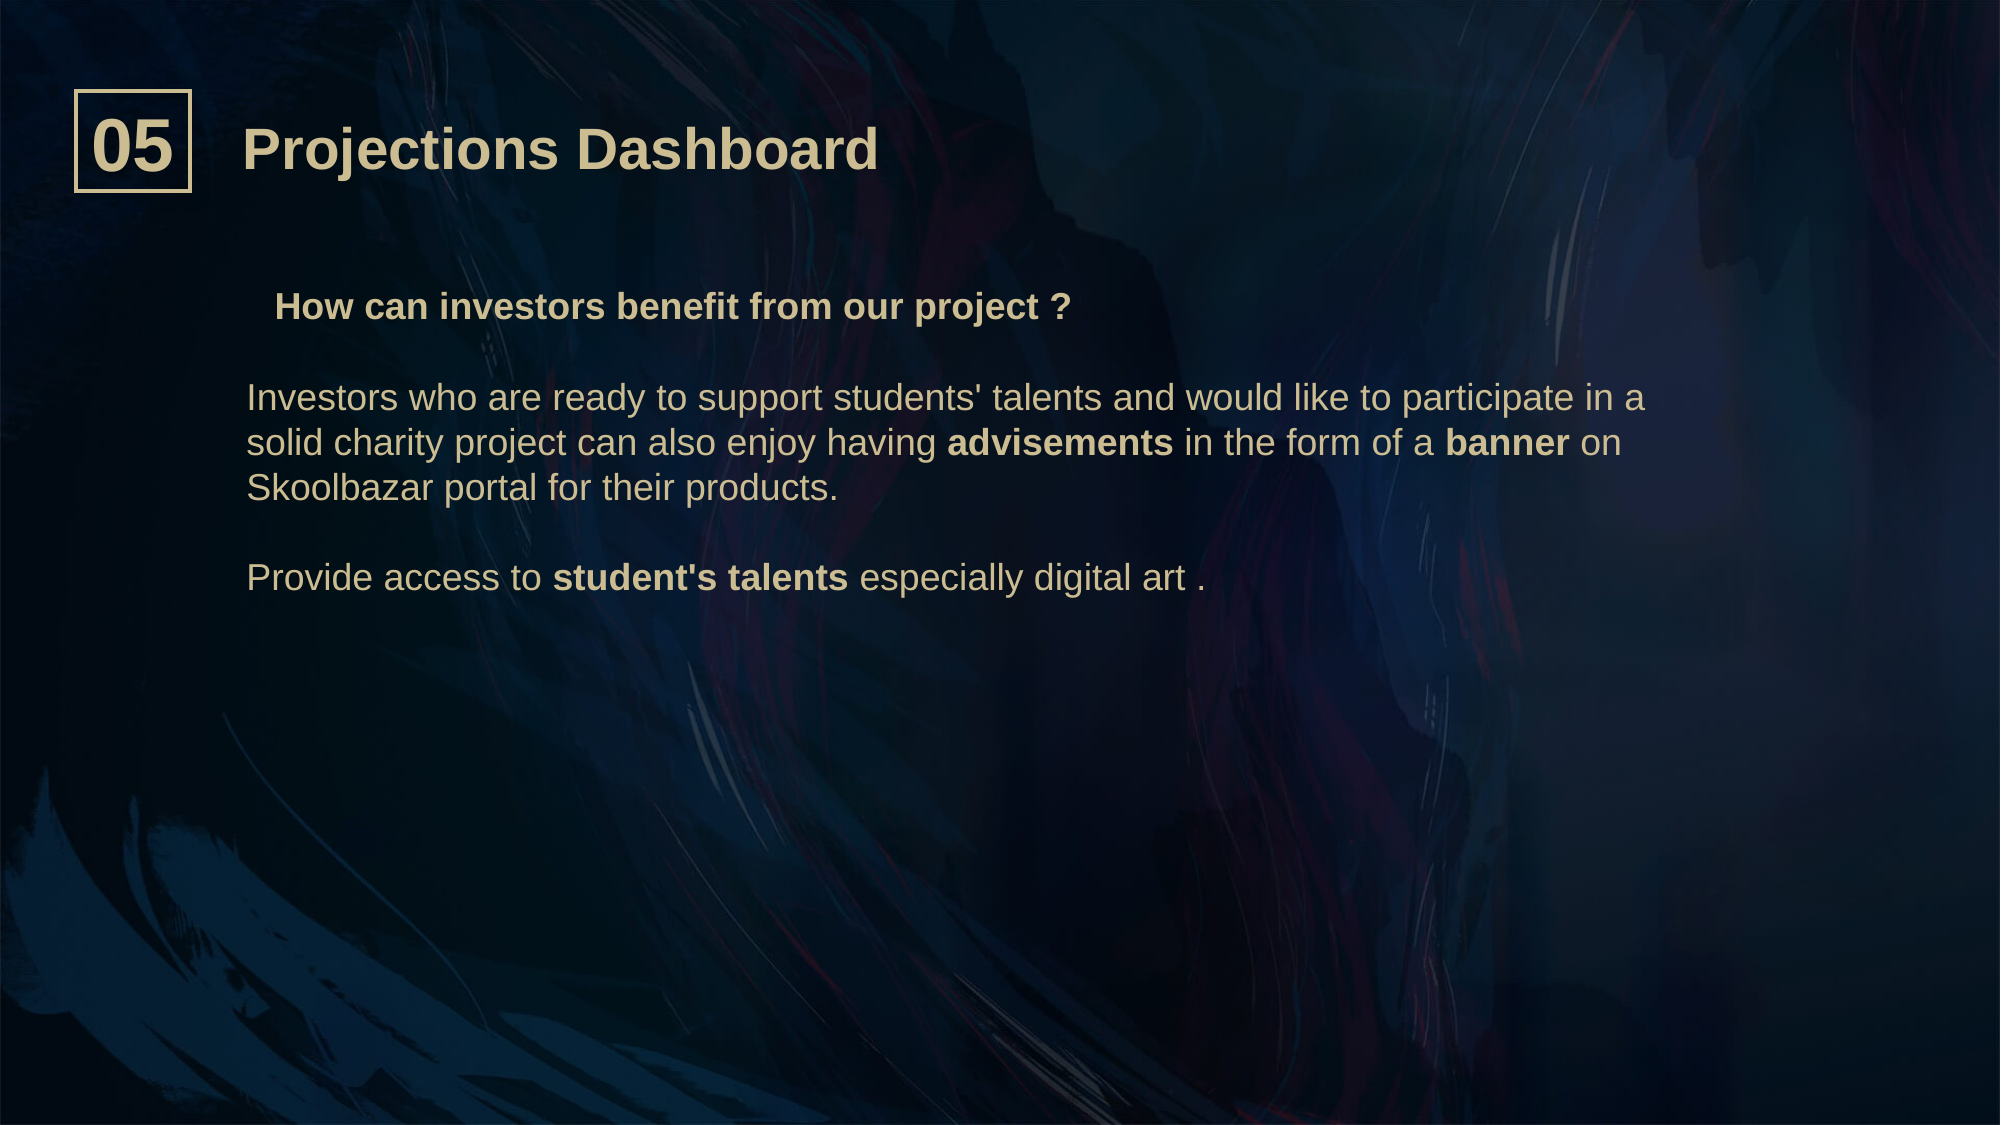

05
Projections Dashboard
How can investors benefit from our project ?
Investors who are ready to support students' talents and would like to participate in a solid charity project can also enjoy having advisements in the form of a banner on Skoolbazar portal for their products.

Provide access to student's talents especially digital art .